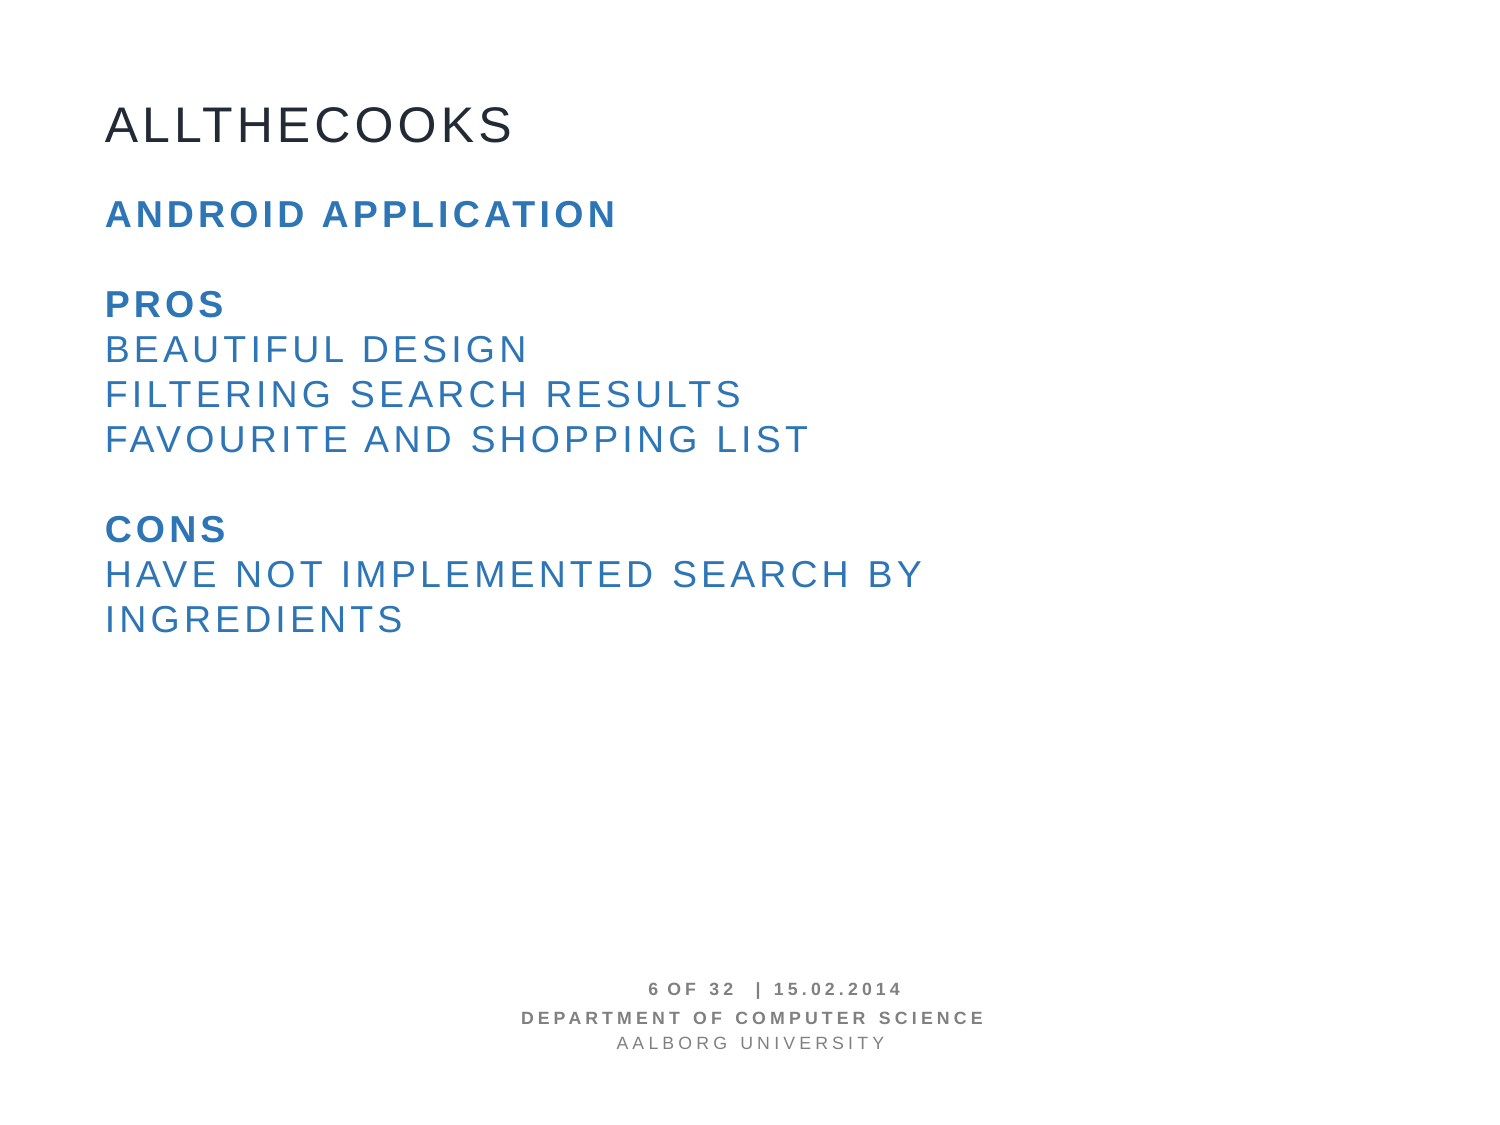

Allthecooks
Android application

Pros
Beautiful design
Filtering search results
Favourite and shopping list

Cons
Have not implemented search by ingredients

6 OF 32  | 15.02.2014
Department of computer science
AALBORG UNIVERSITy